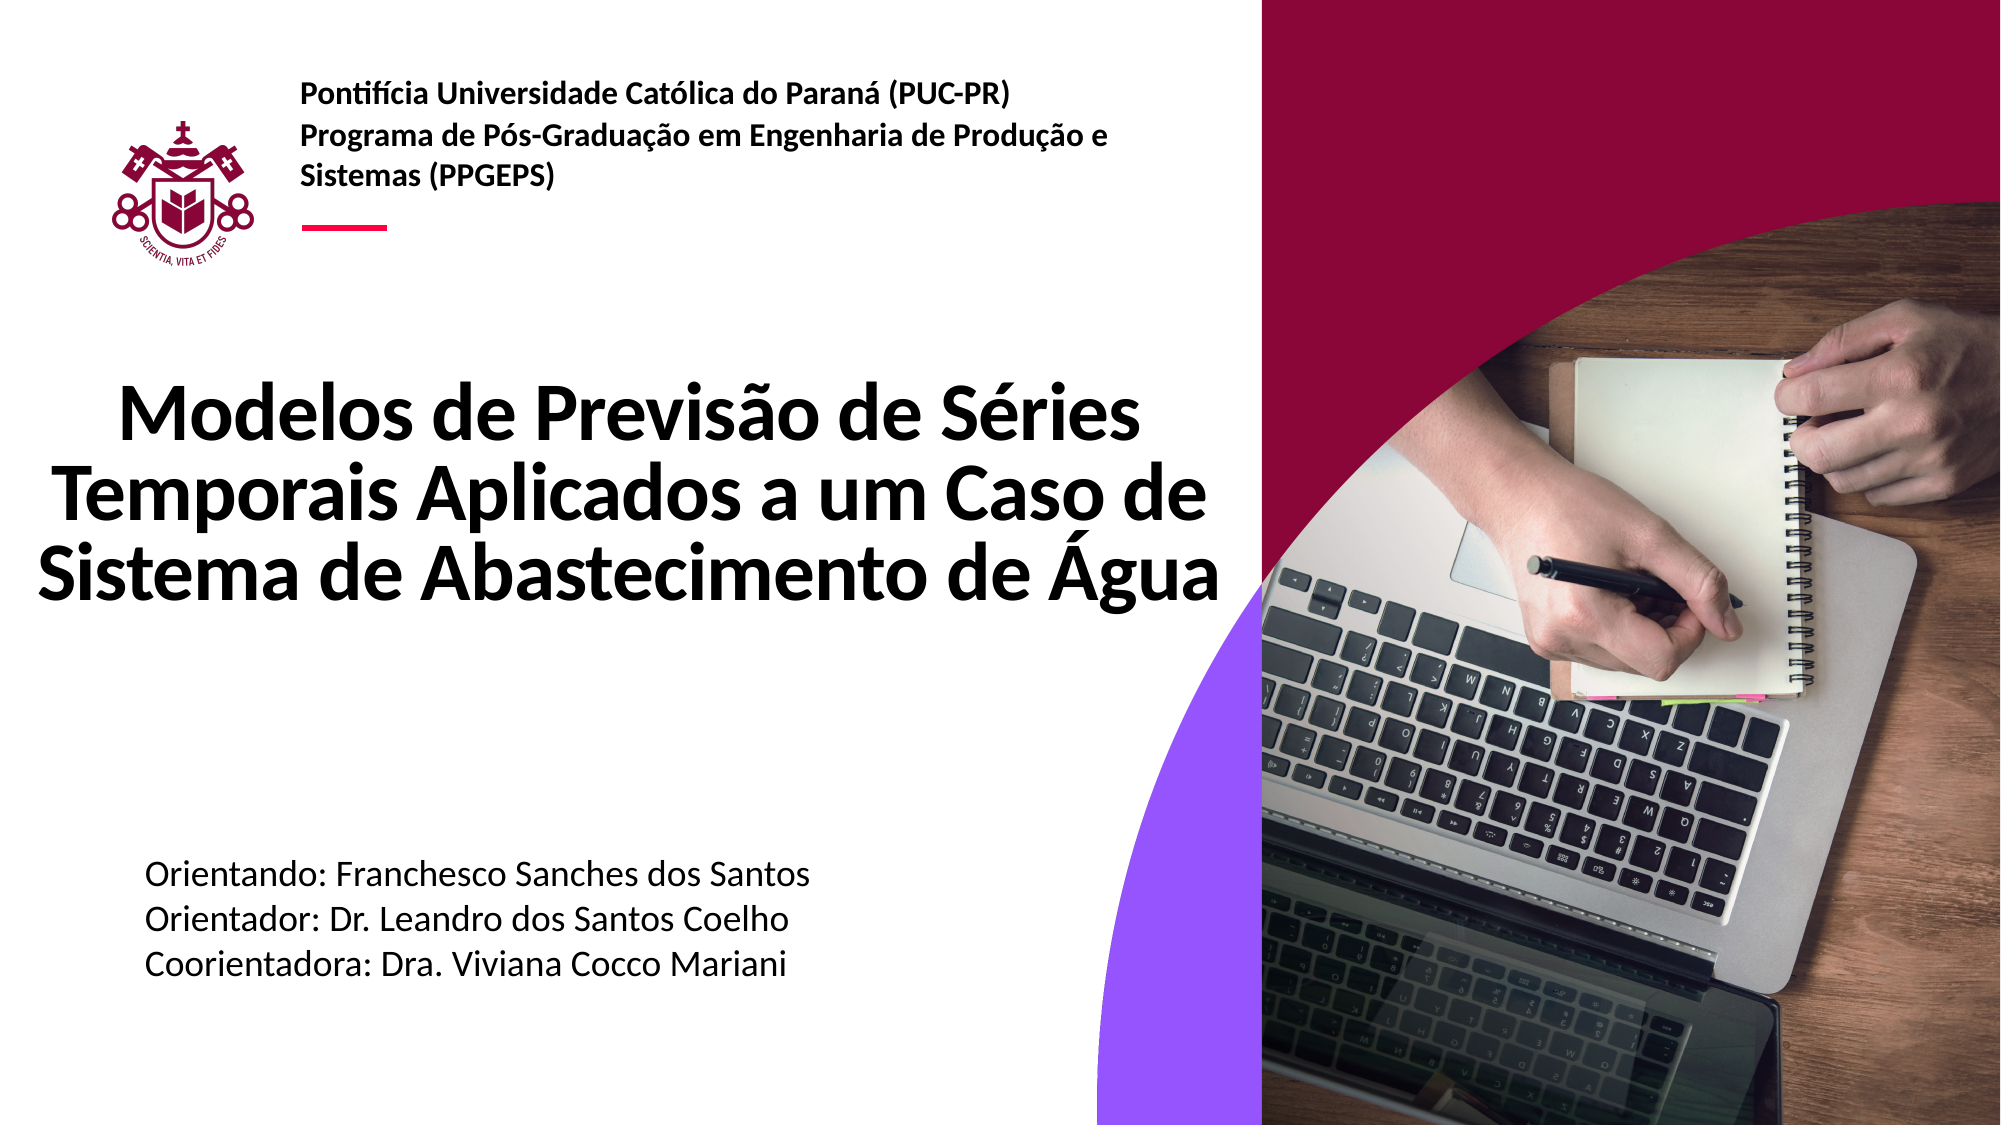

Pontifícia Universidade Católica do Paraná (PUC-PR)
Programa de Pós-Graduação em Engenharia de Produção e Sistemas (PPGEPS)
Modelos de Previsão de Séries Temporais Aplicados a um Caso de Sistema de Abastecimento de Água
# Orientando: Franchesco Sanches dos Santos Orientador: Dr. Leandro dos Santos Coelho Coorientadora: Dra. Viviana Cocco Mariani